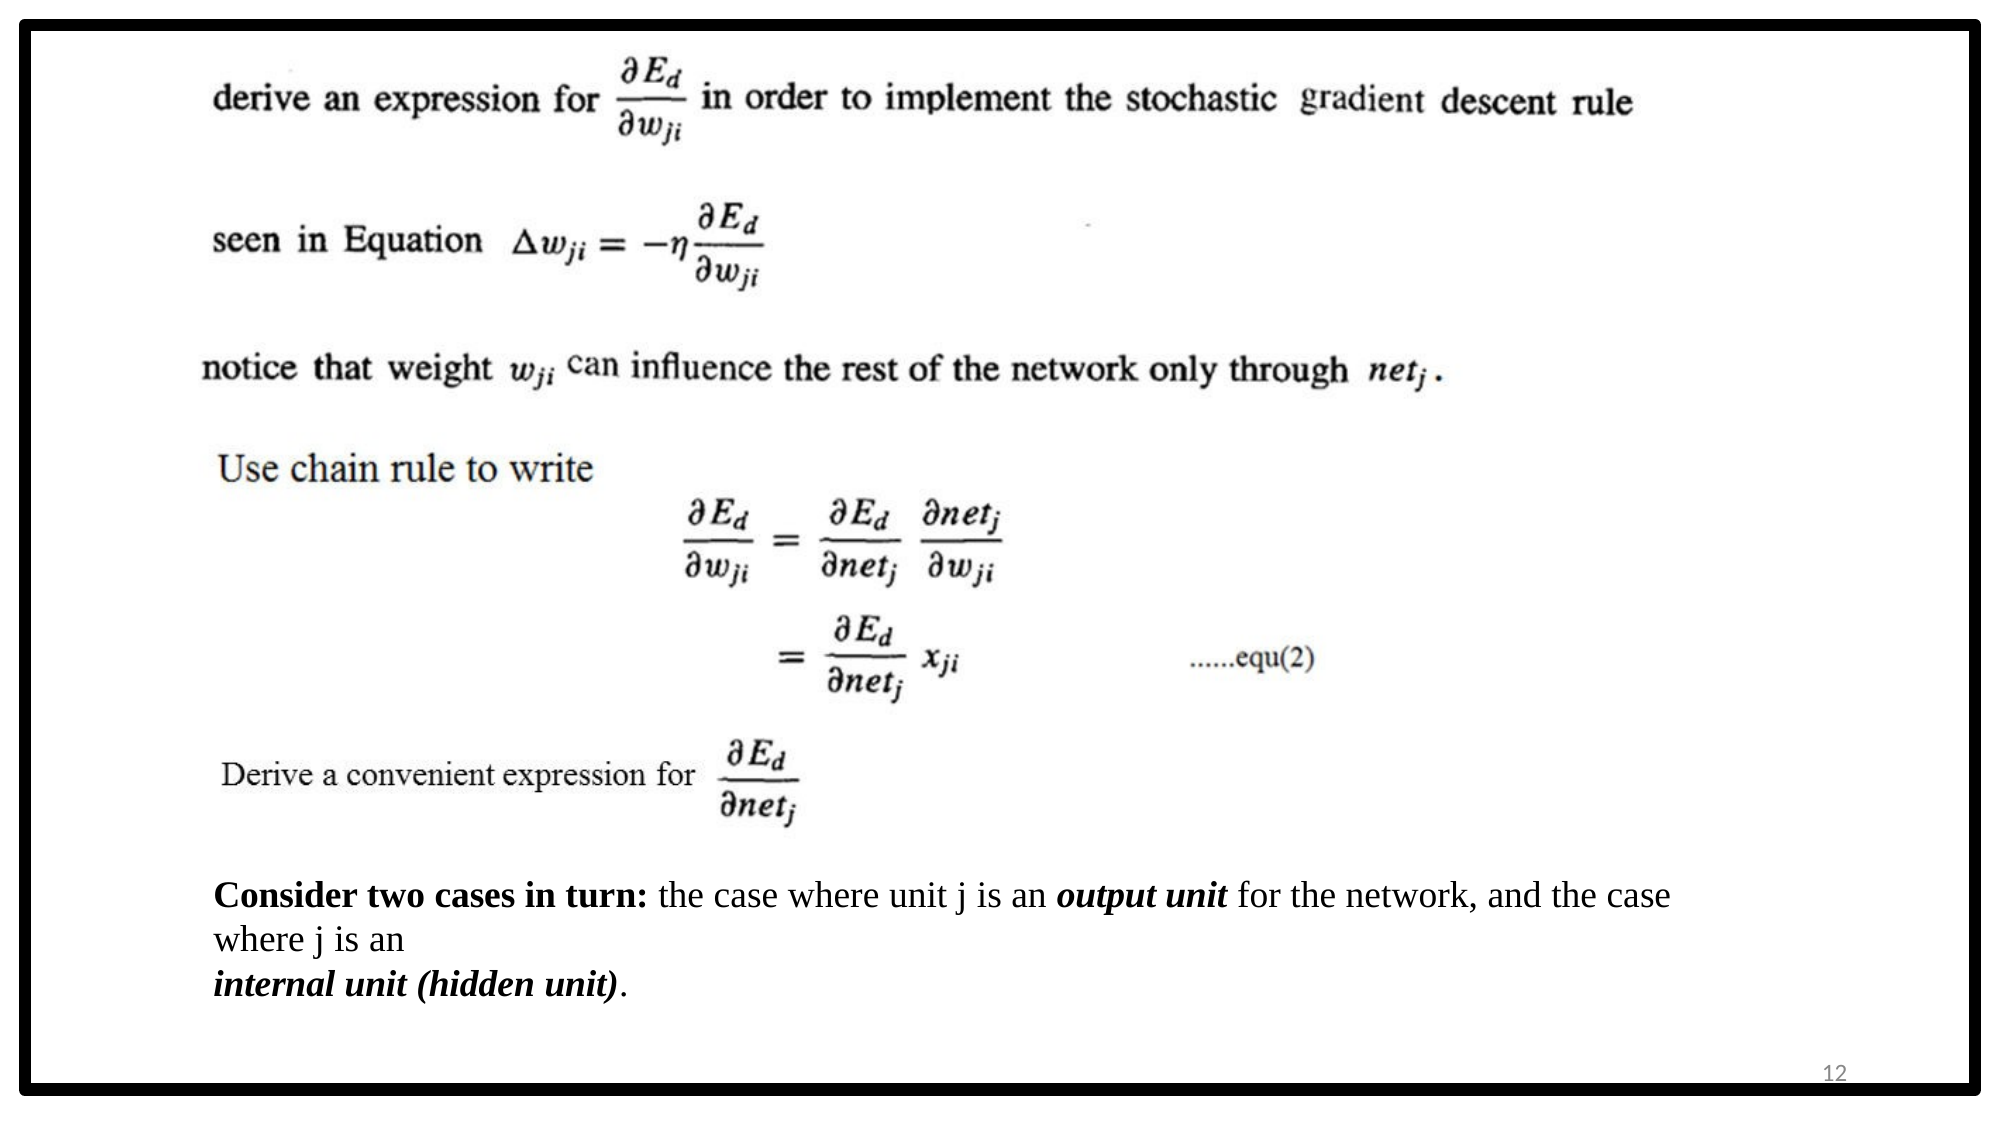

Consider two cases in turn: the case where unit j is an output unit for the network, and the case where j is an
internal unit (hidden unit).
12